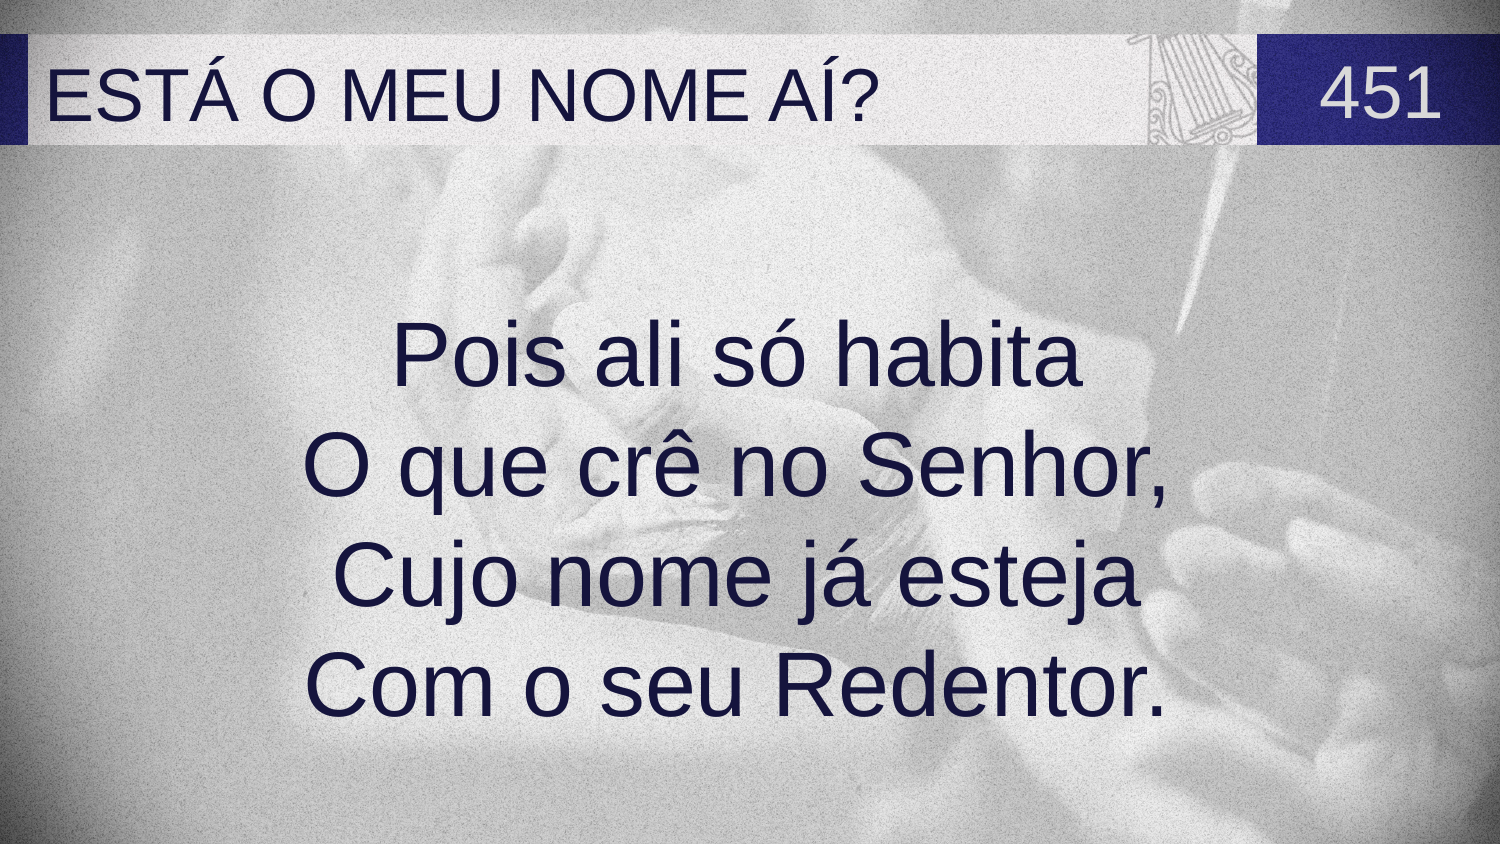

# ESTÁ O MEU NOME AÍ?
451
Pois ali só habita
O que crê no Senhor,
Cujo nome já esteja
Com o seu Redentor.